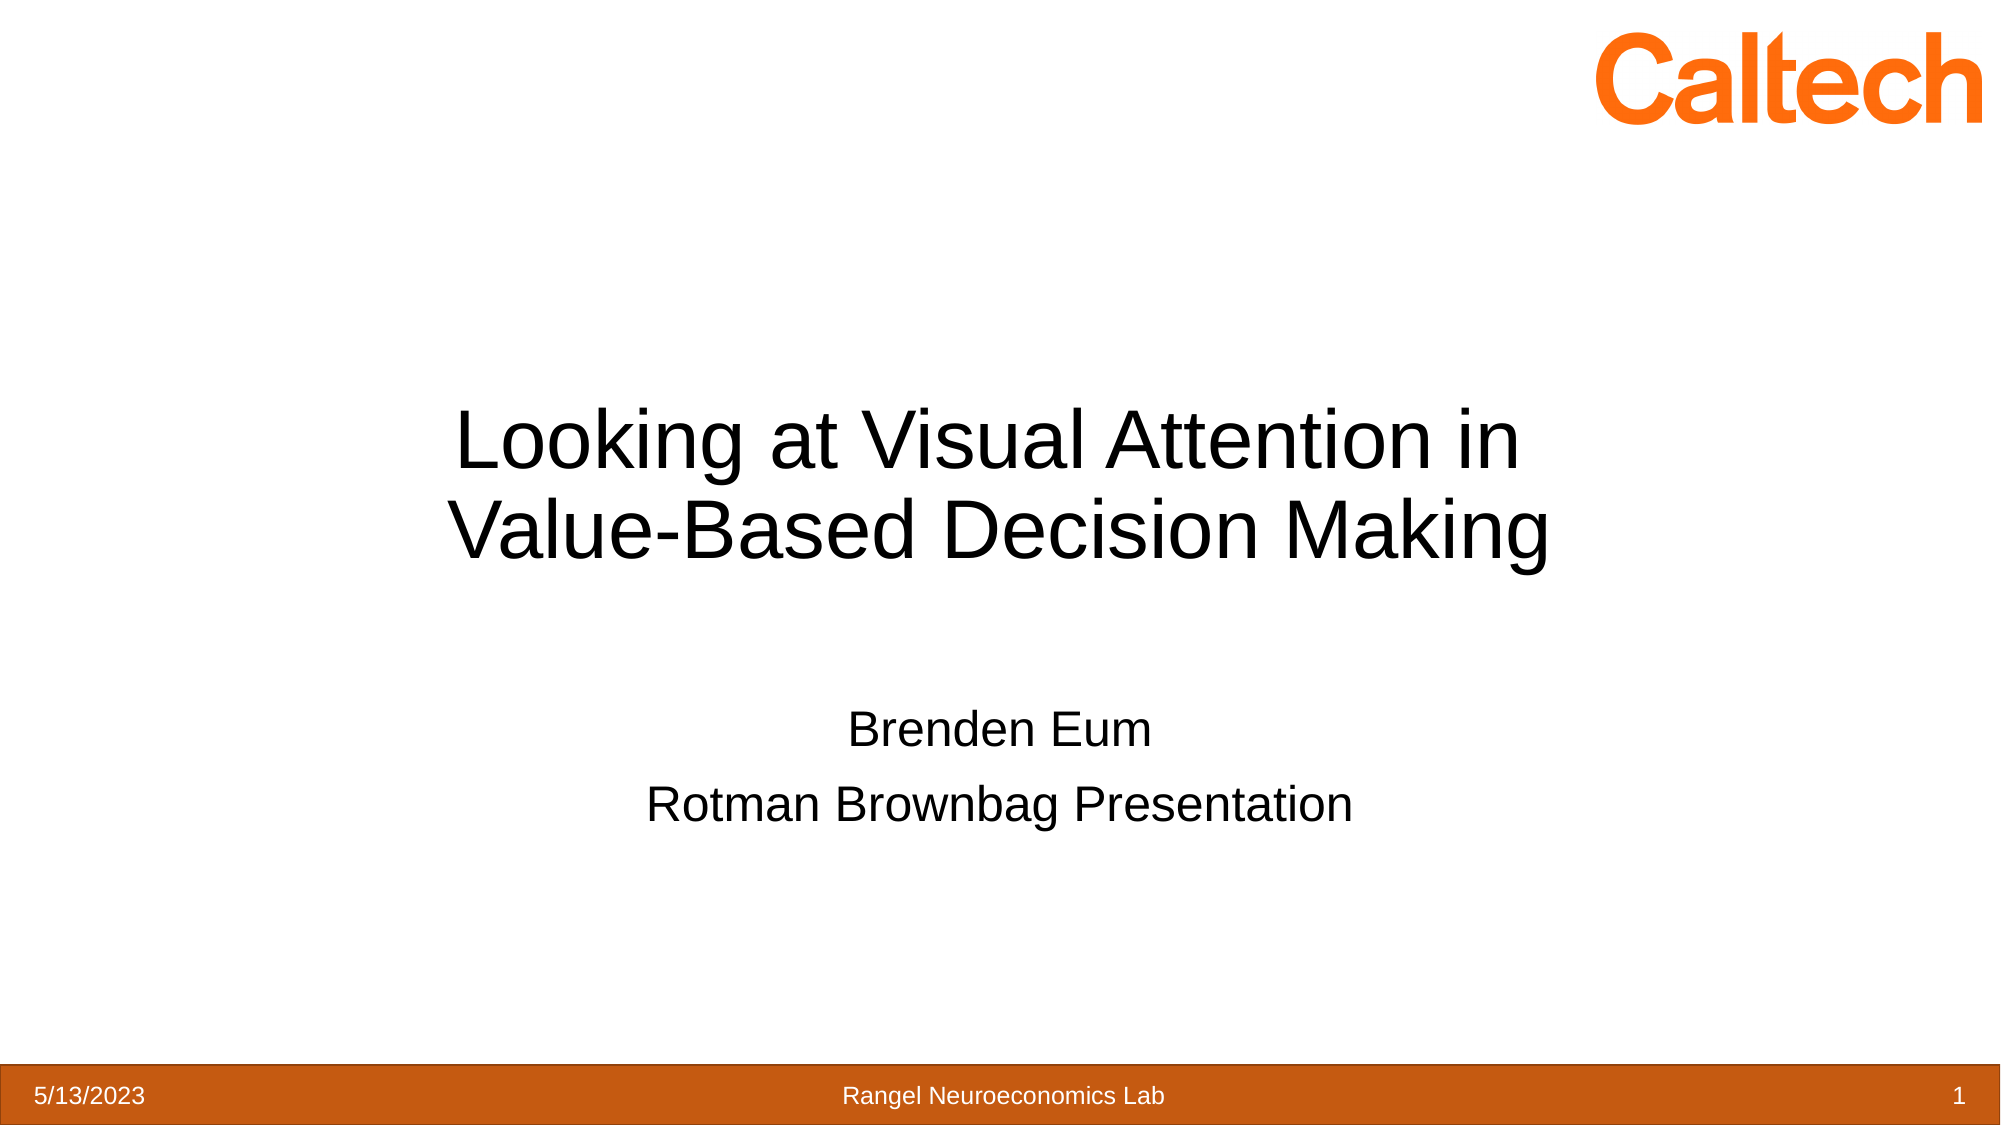

# Looking at Visual Attention in Value-Based Decision Making
Brenden Eum
Rotman Brownbag Presentation
5/13/2023
Rangel Neuroeconomics Lab
1